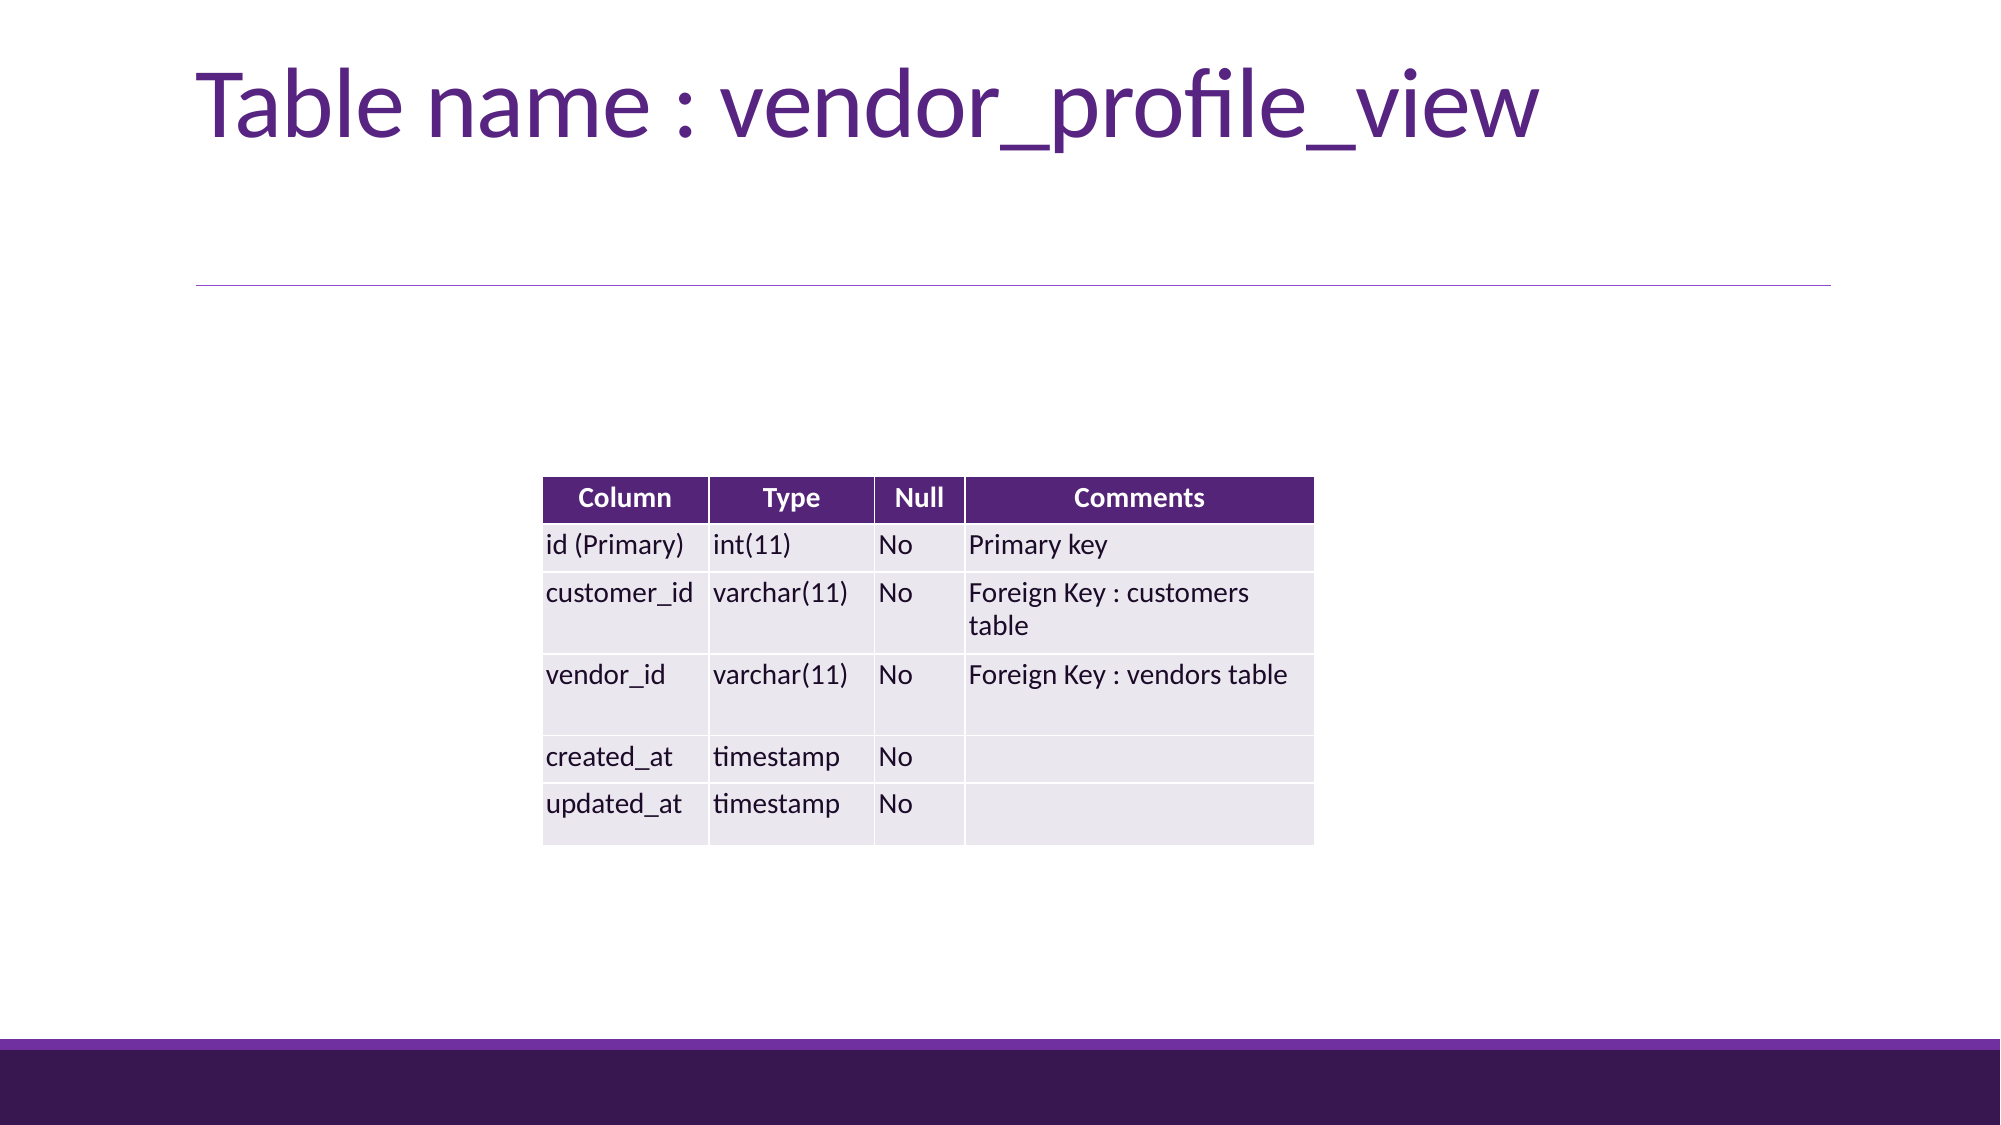

# Table name : vendor_profile_view
| Column | Type | Null | Comments |
| --- | --- | --- | --- |
| id (Primary) | int(11) | No | Primary key |
| customer\_id | varchar(11) | No | Foreign Key : customers table |
| vendor\_id | varchar(11) | No | Foreign Key : vendors table |
| created\_at | timestamp | No |  |
| updated\_at | timestamp | No |  |